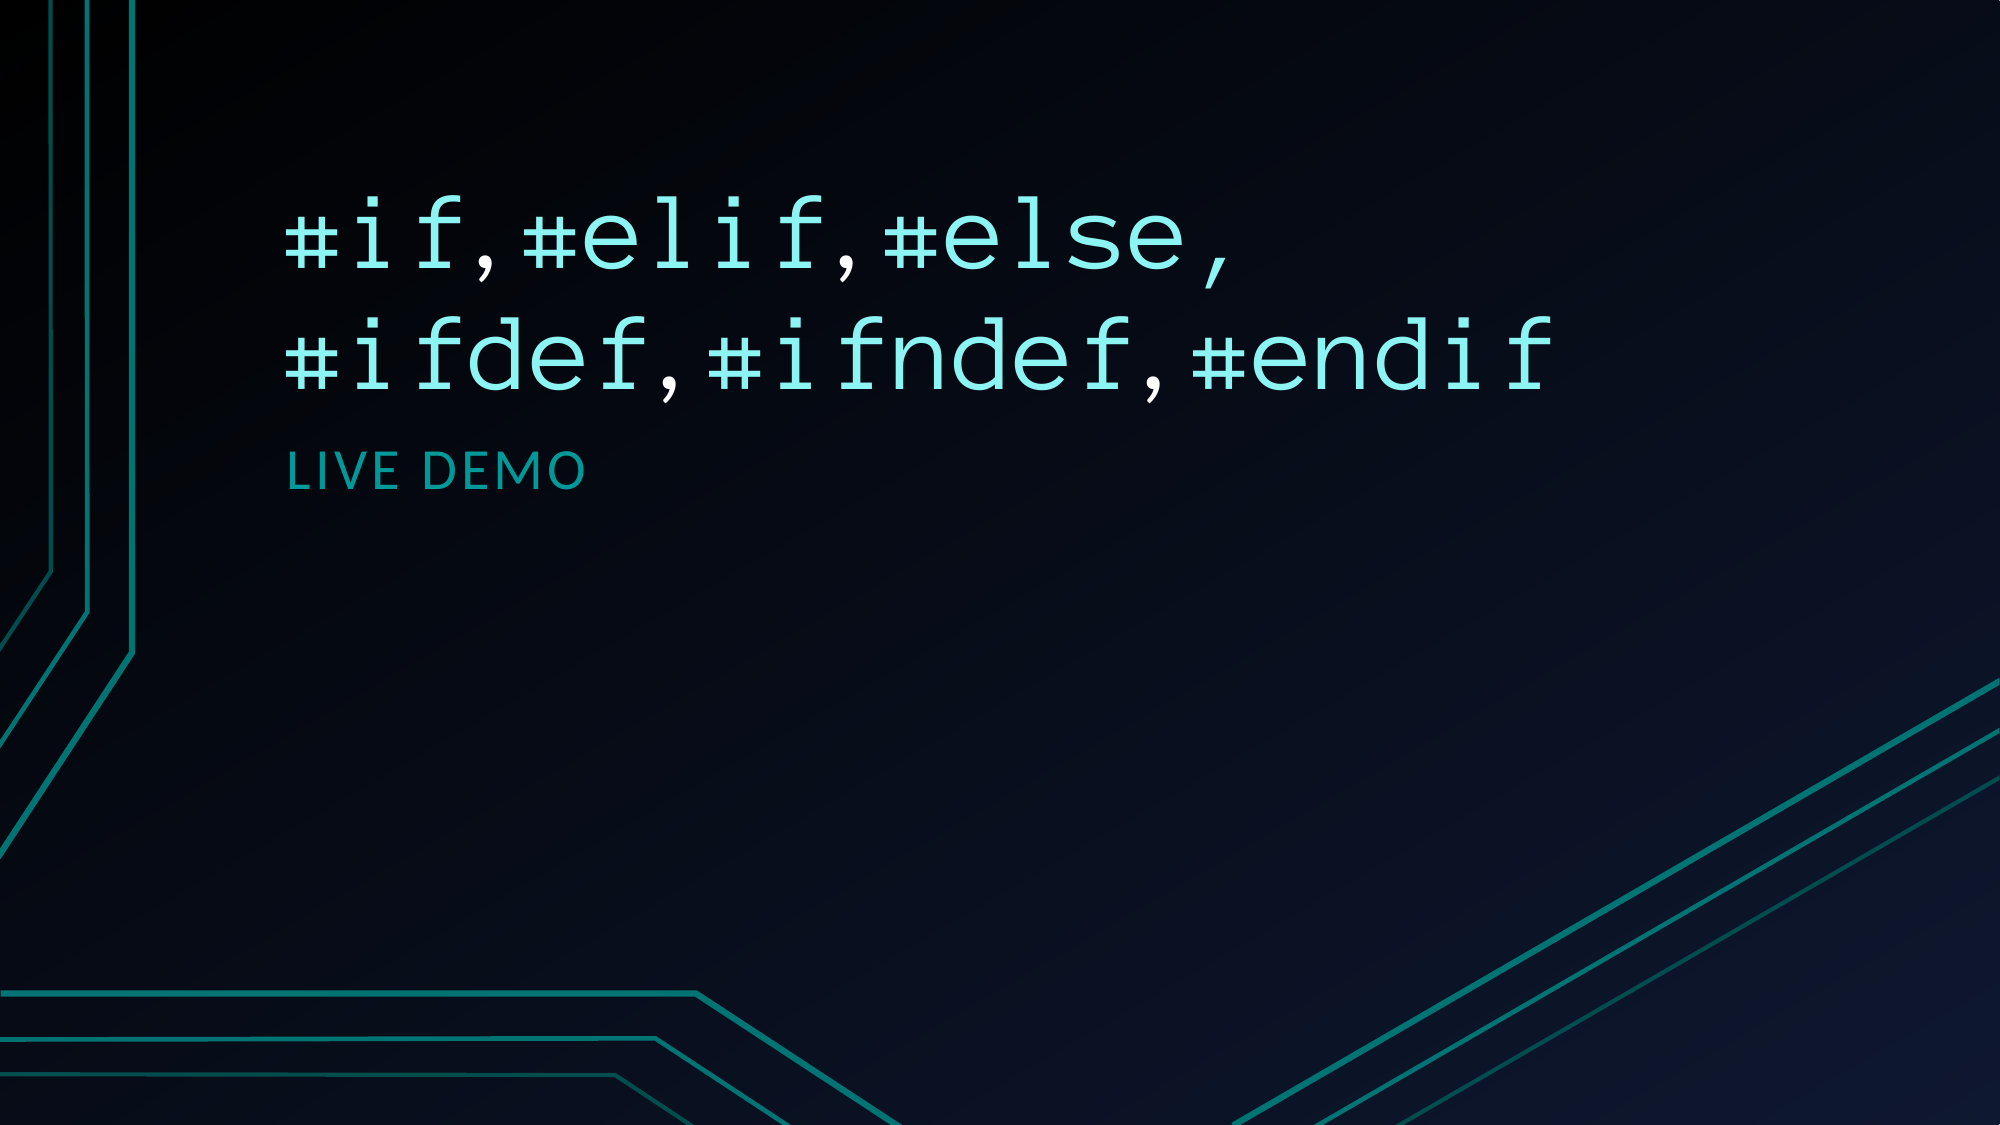

# #if, #elif, #else, #ifdef, #ifndef, #endif
Live Demo